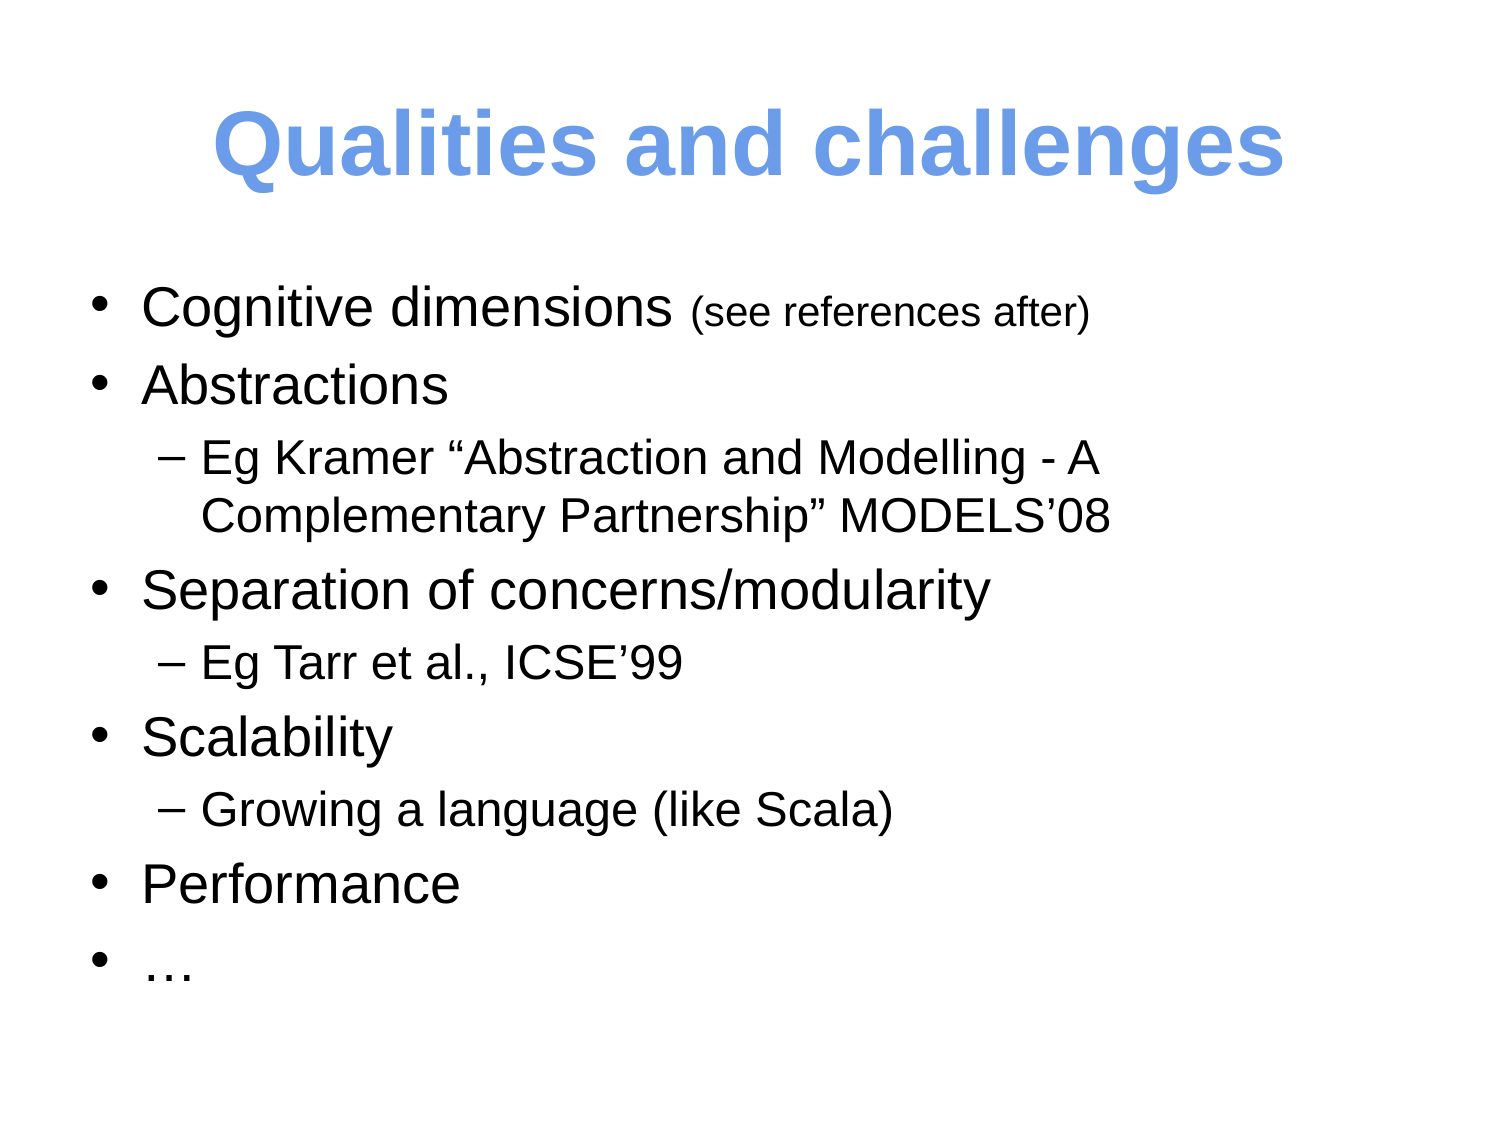

# Qualities and challenges
Cognitive dimensions (see references after)
Abstractions
Eg Kramer “Abstraction and Modelling - A Complementary Partnership” MODELS’08
Separation of concerns/modularity
Eg Tarr et al., ICSE’99
Scalability
Growing a language (like Scala)
Performance
…